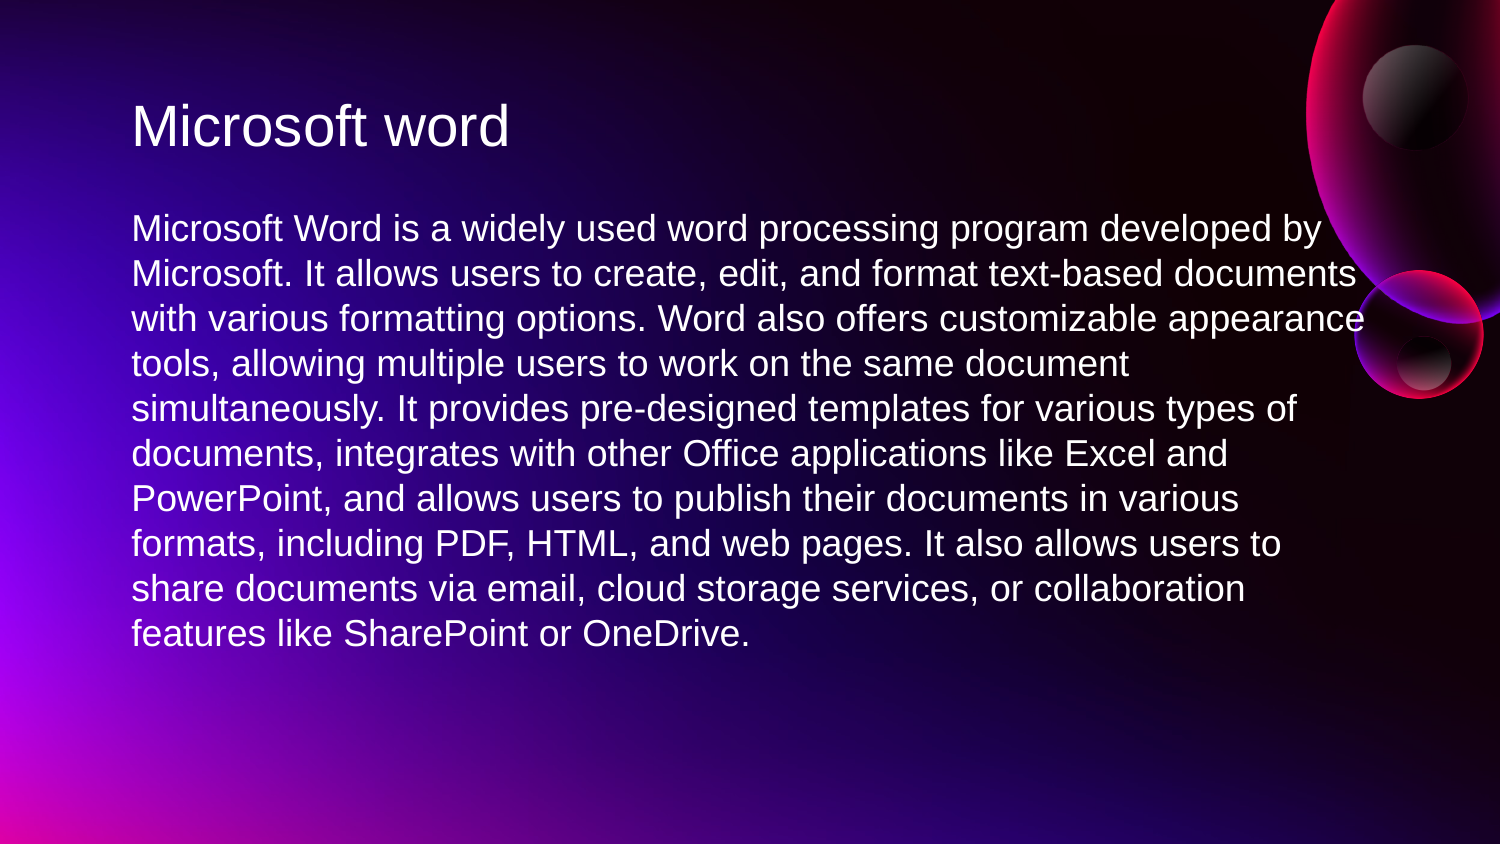

# Microsoft word
Microsoft Word is a widely used word processing program developed by Microsoft. It allows users to create, edit, and format text-based documents with various formatting options. Word also offers customizable appearance tools, allowing multiple users to work on the same document simultaneously. It provides pre-designed templates for various types of documents, integrates with other Office applications like Excel and PowerPoint, and allows users to publish their documents in various formats, including PDF, HTML, and web pages. It also allows users to share documents via email, cloud storage services, or collaboration features like SharePoint or OneDrive.